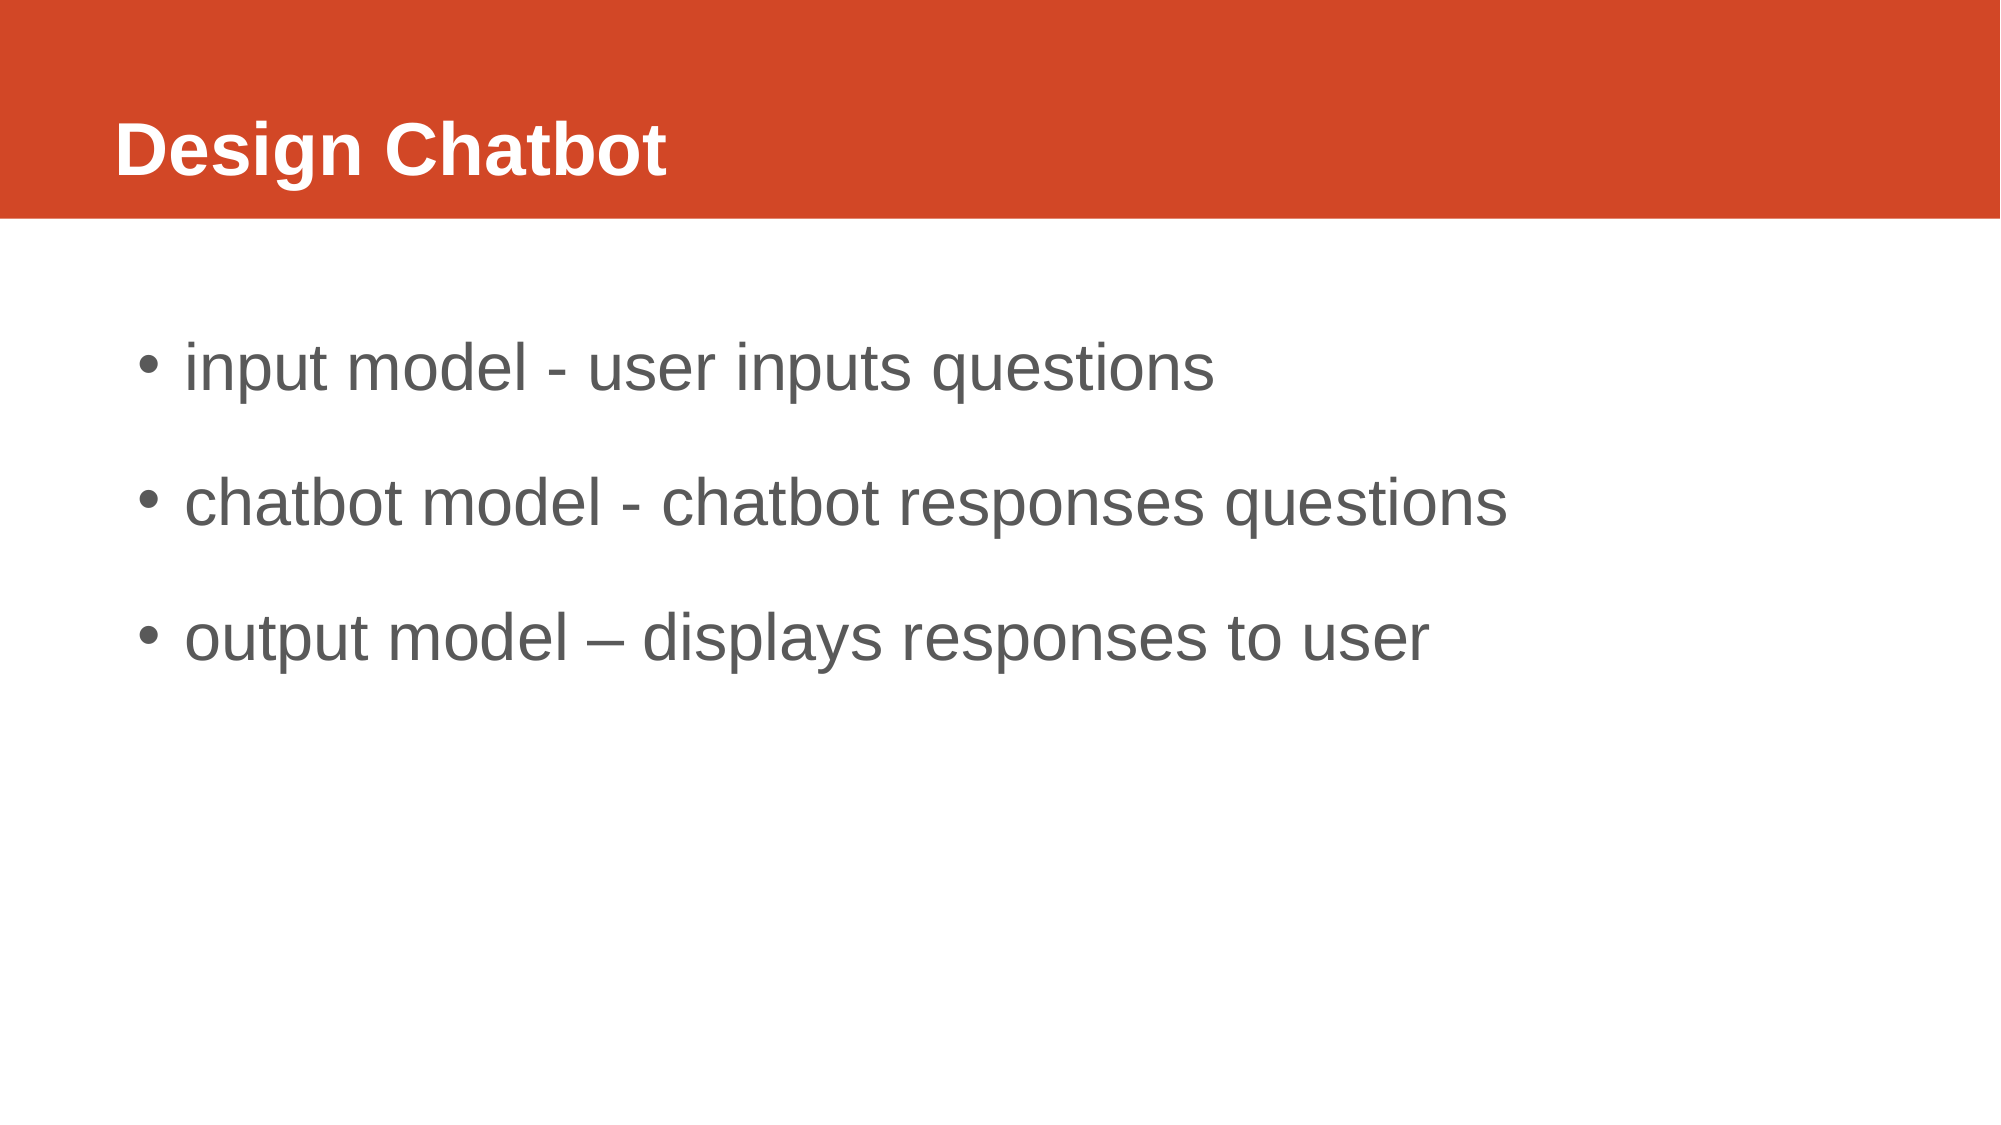

# Design Chatbot
input model - user inputs questions
chatbot model - chatbot responses questions
output model – displays responses to user